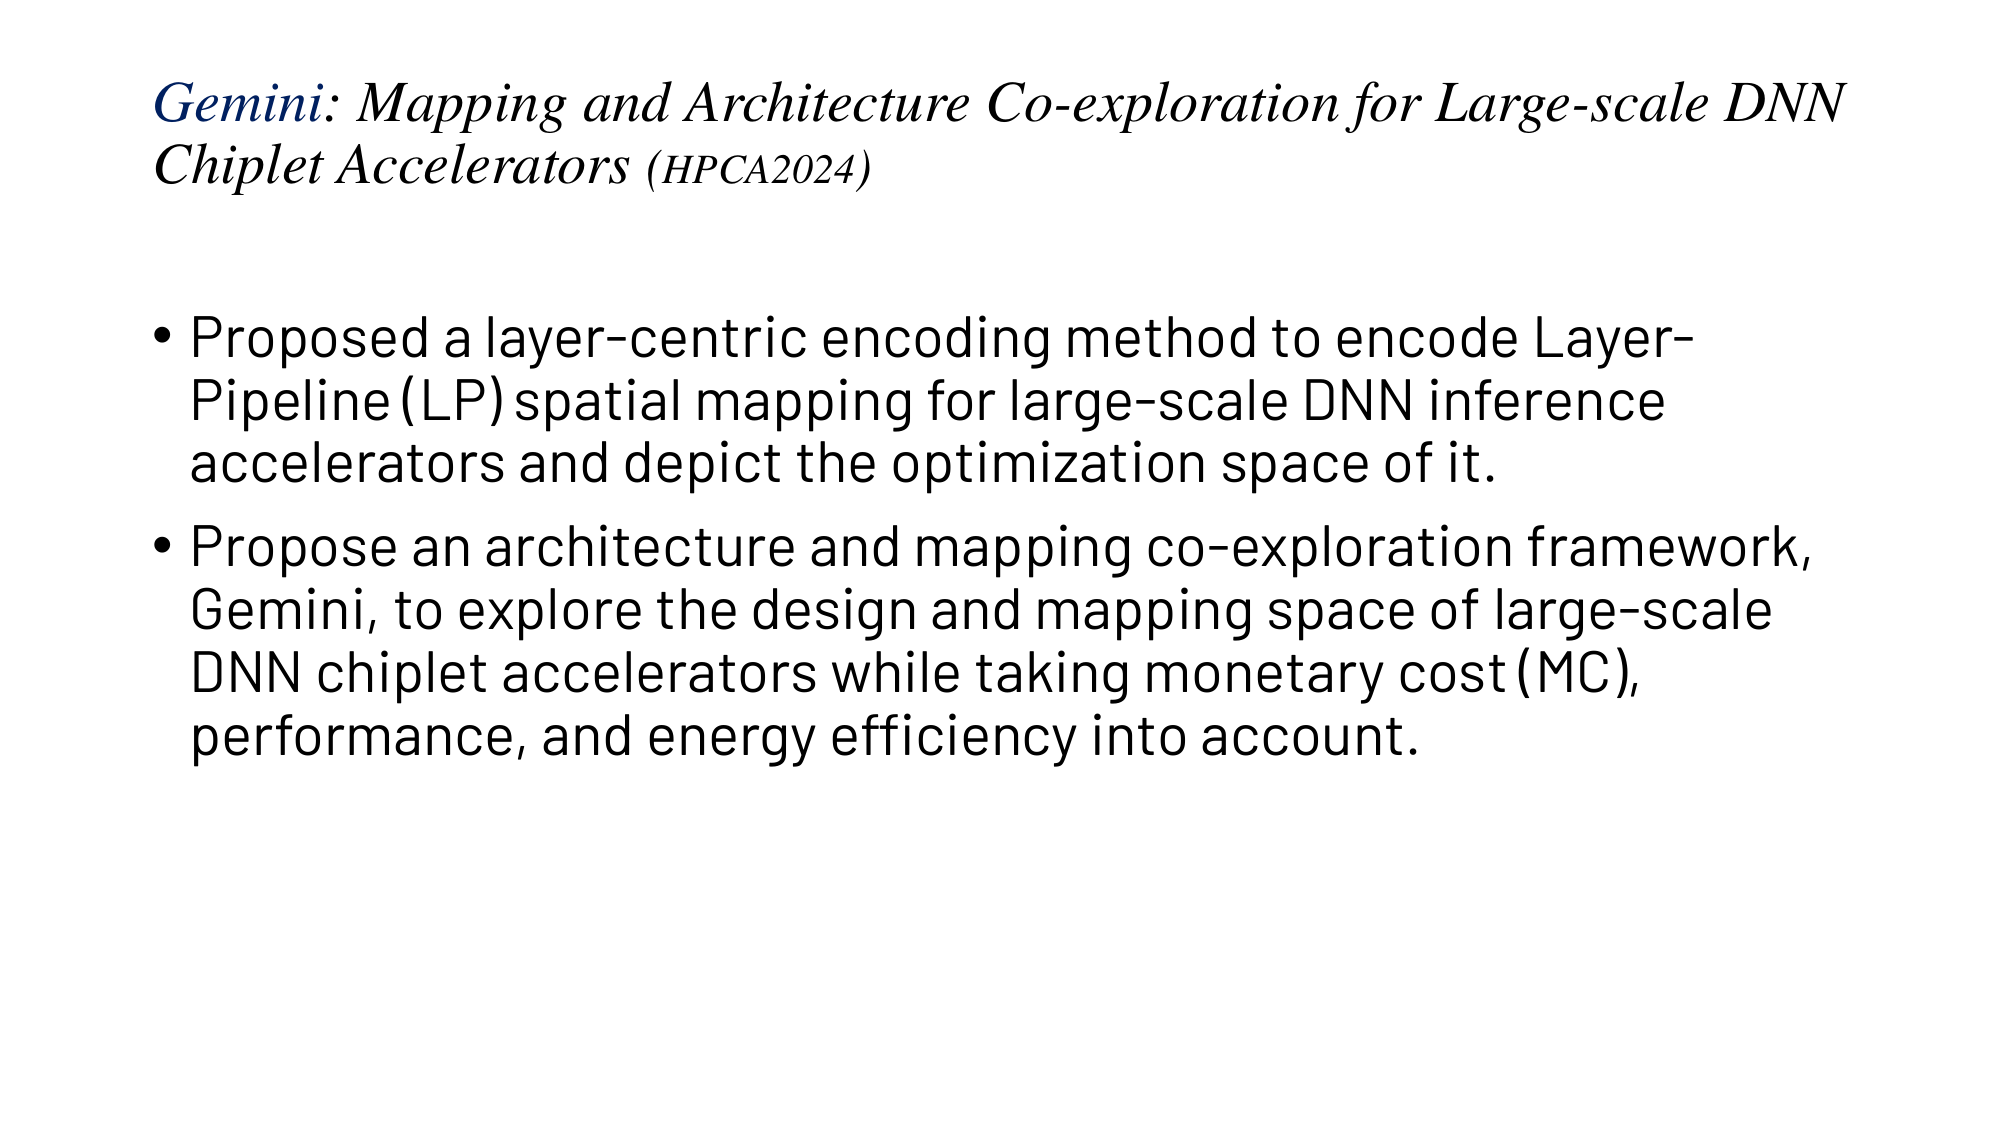

# Gemini: Mapping and Architecture Co-exploration for Large-scale DNN Chiplet Accelerators (HPCA2024)
Proposed a layer-centric encoding method to encode Layer-Pipeline (LP) spatial mapping for large-scale DNN inference accelerators and depict the optimization space of it.
Propose an architecture and mapping co-exploration framework, Gemini, to explore the design and mapping space of large-scale DNN chiplet accelerators while taking monetary cost (MC), performance, and energy efficiency into account.